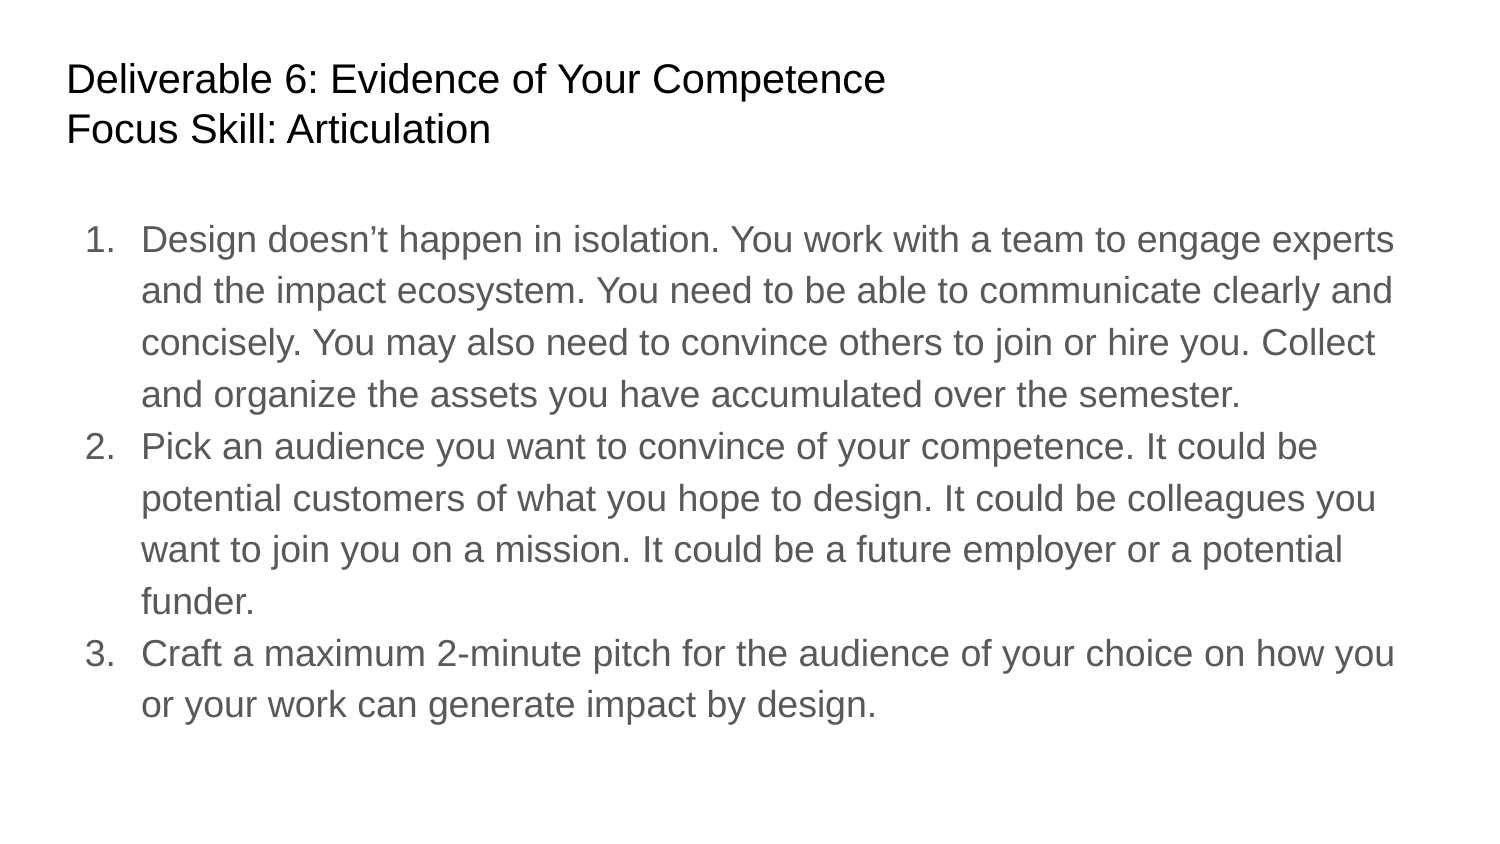

# Deliverable 6: Evidence of Your Competence
Focus Skill: Articulation
Design doesn’t happen in isolation. You work with a team to engage experts and the impact ecosystem. You need to be able to communicate clearly and concisely. You may also need to convince others to join or hire you. Collect and organize the assets you have accumulated over the semester.
Pick an audience you want to convince of your competence. It could be potential customers of what you hope to design. It could be colleagues you want to join you on a mission. It could be a future employer or a potential funder.
Craft a maximum 2-minute pitch for the audience of your choice on how you or your work can generate impact by design.